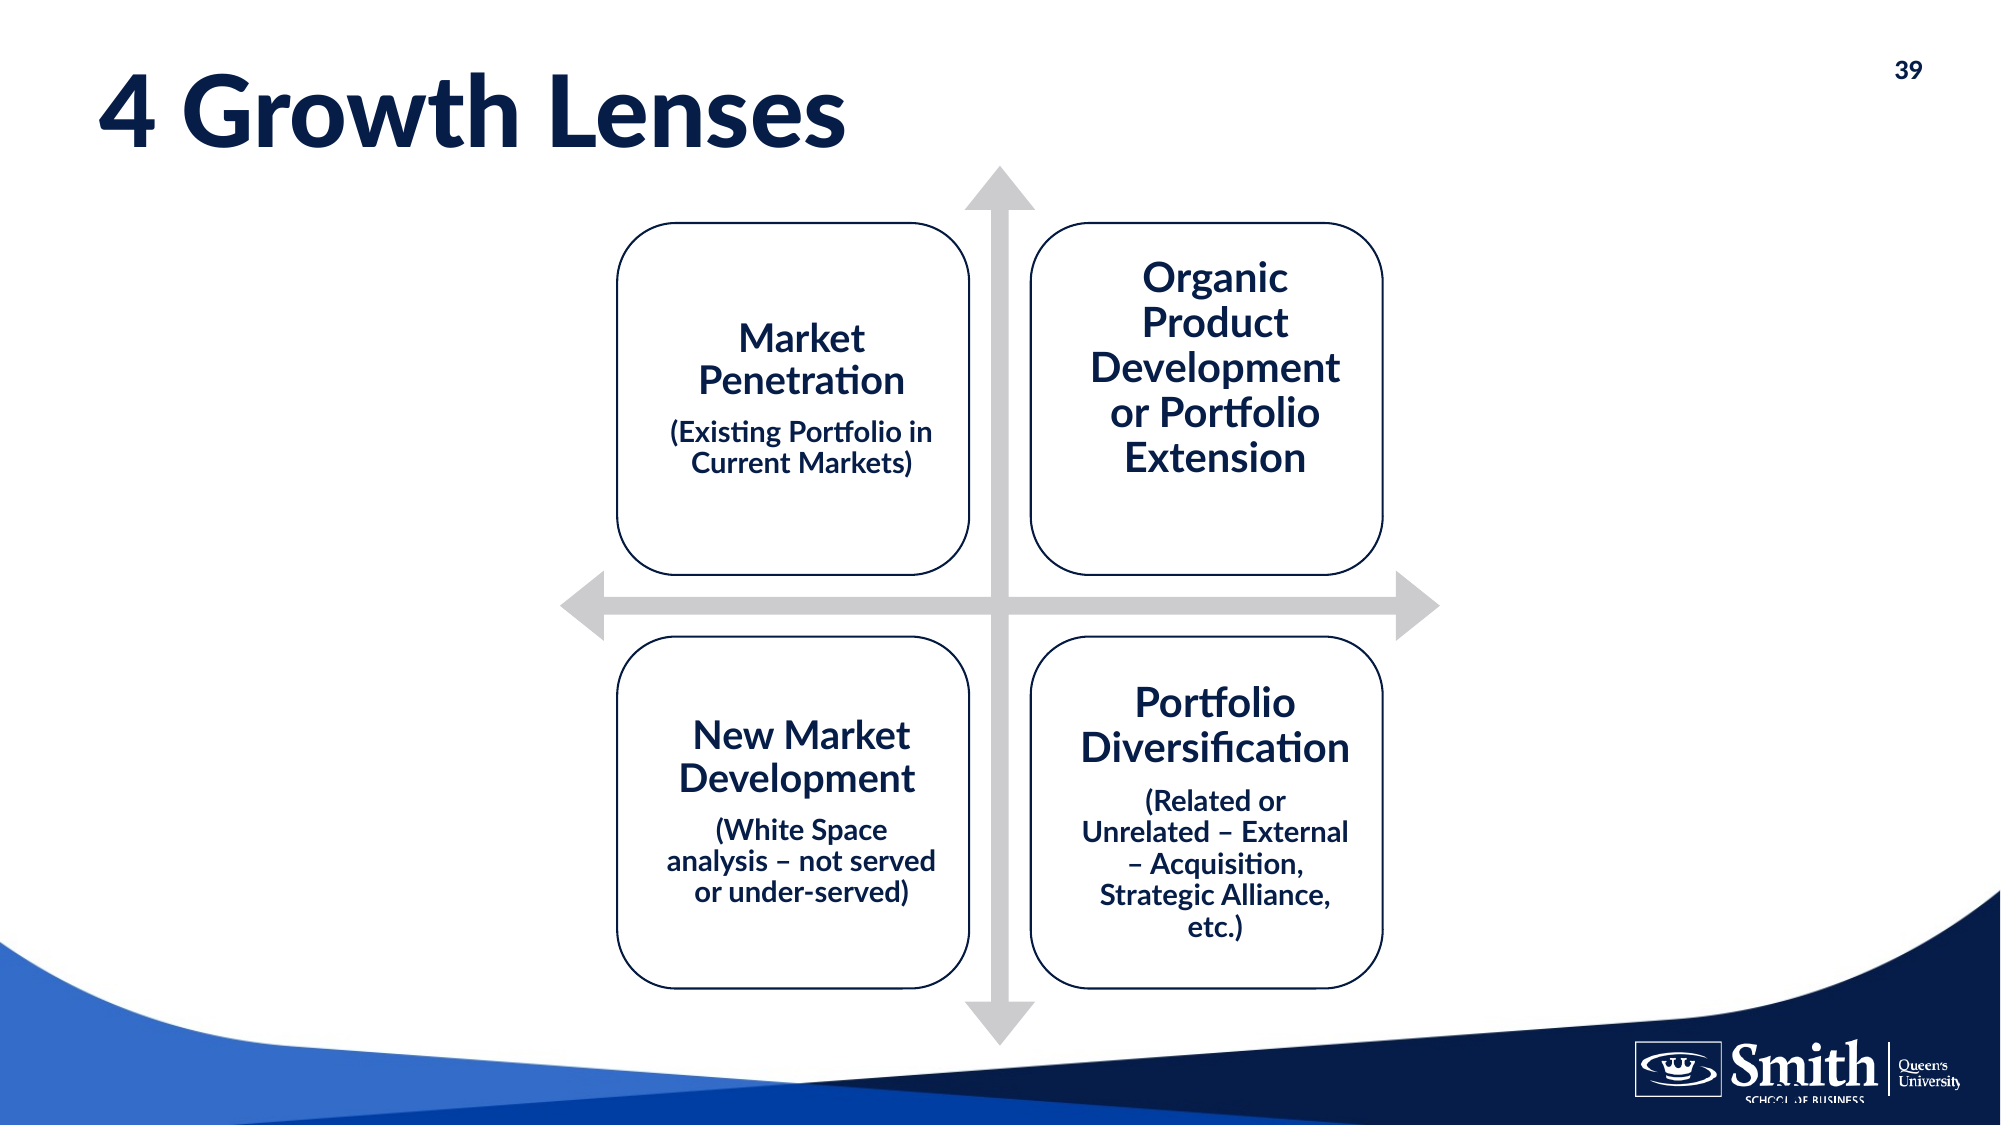

# 4 Growth Lenses
Market Penetration
(Existing Portfolio in Current Markets)
Organic Product Development or Portfolio Extension

New Market Development
(White Space analysis – not served or under-served)
Portfolio Diversification
(Related or Unrelated – External – Acquisition, Strategic Alliance, etc.)
39